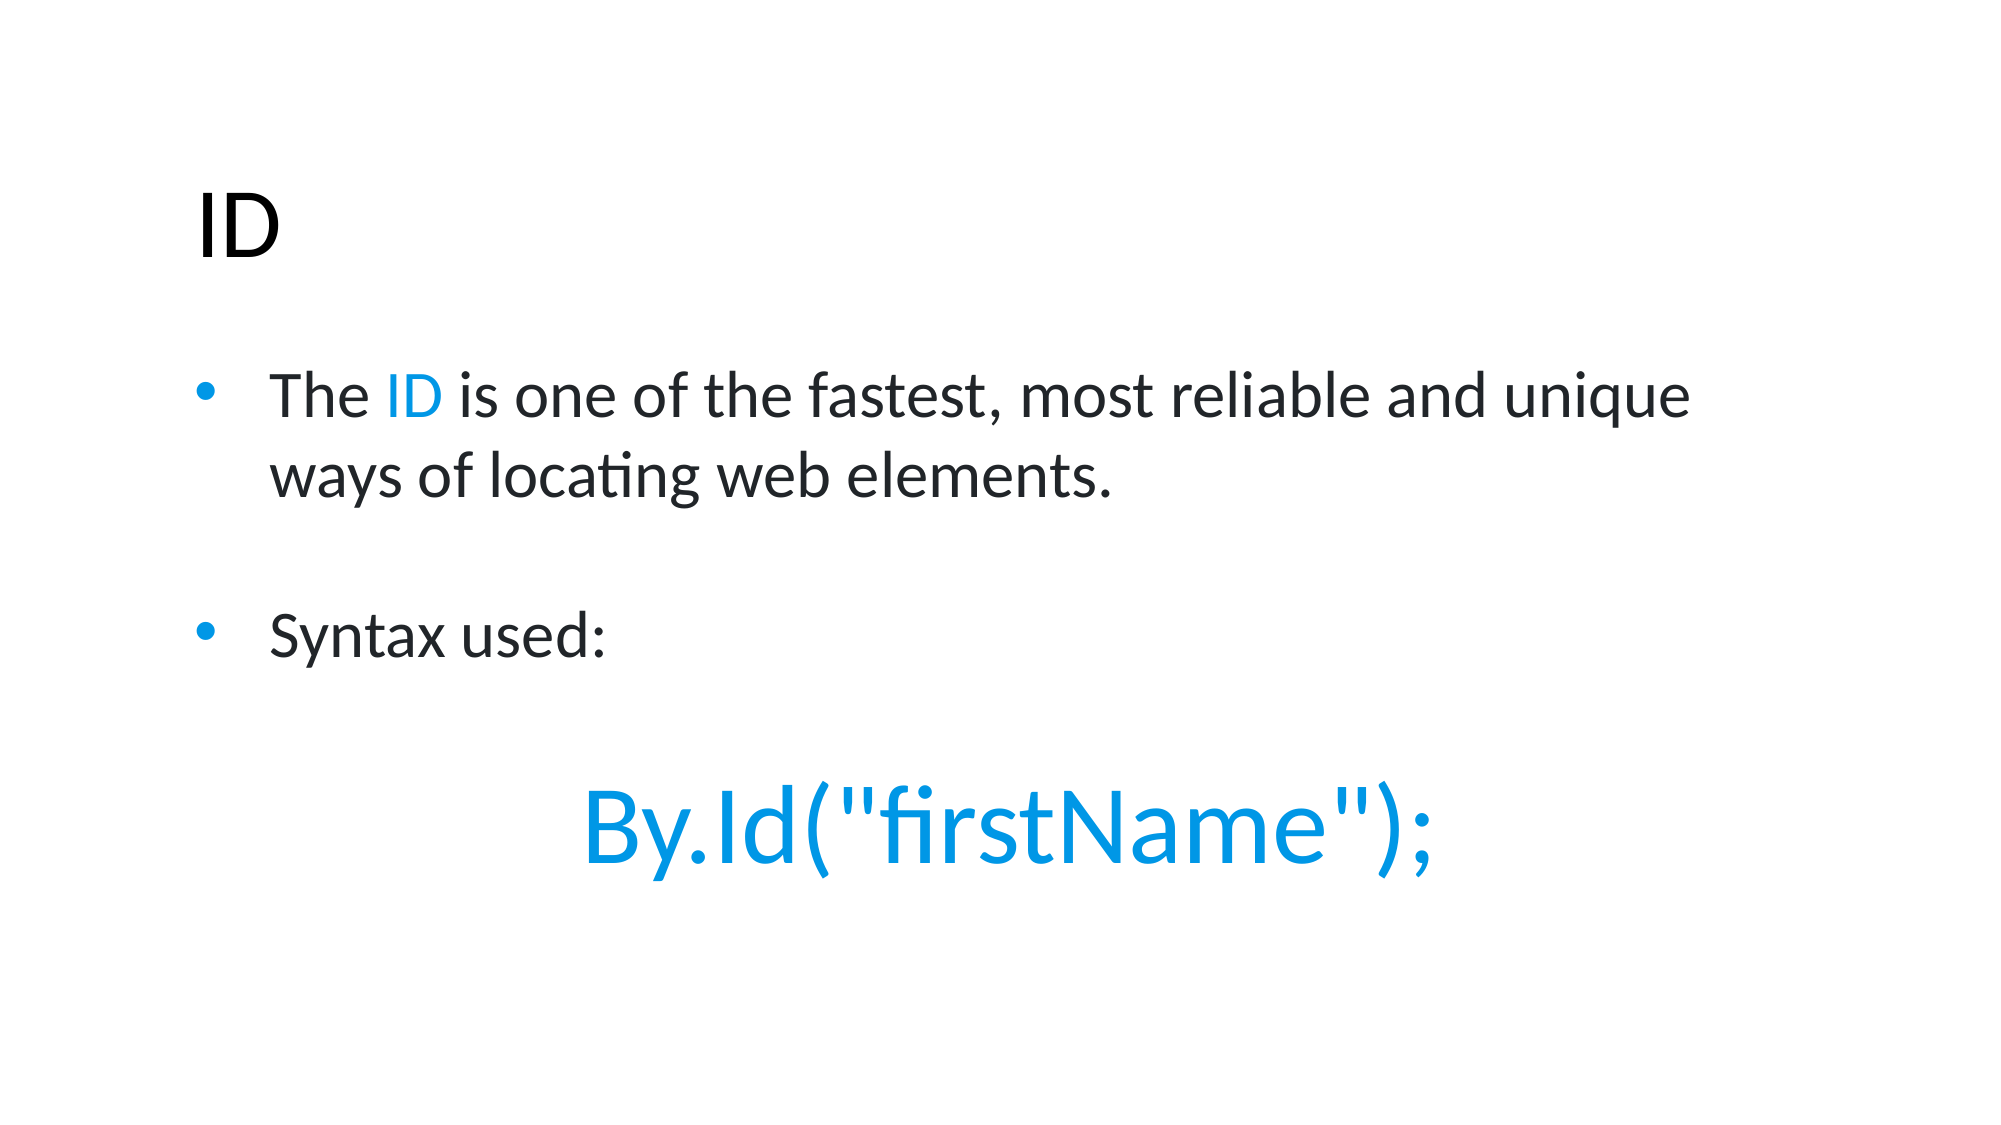

# ID

The ID is one of the fastest, most reliable and unique ways of locating web elements.

Syntax used:

By.Id("firstName");
Selenium Locator